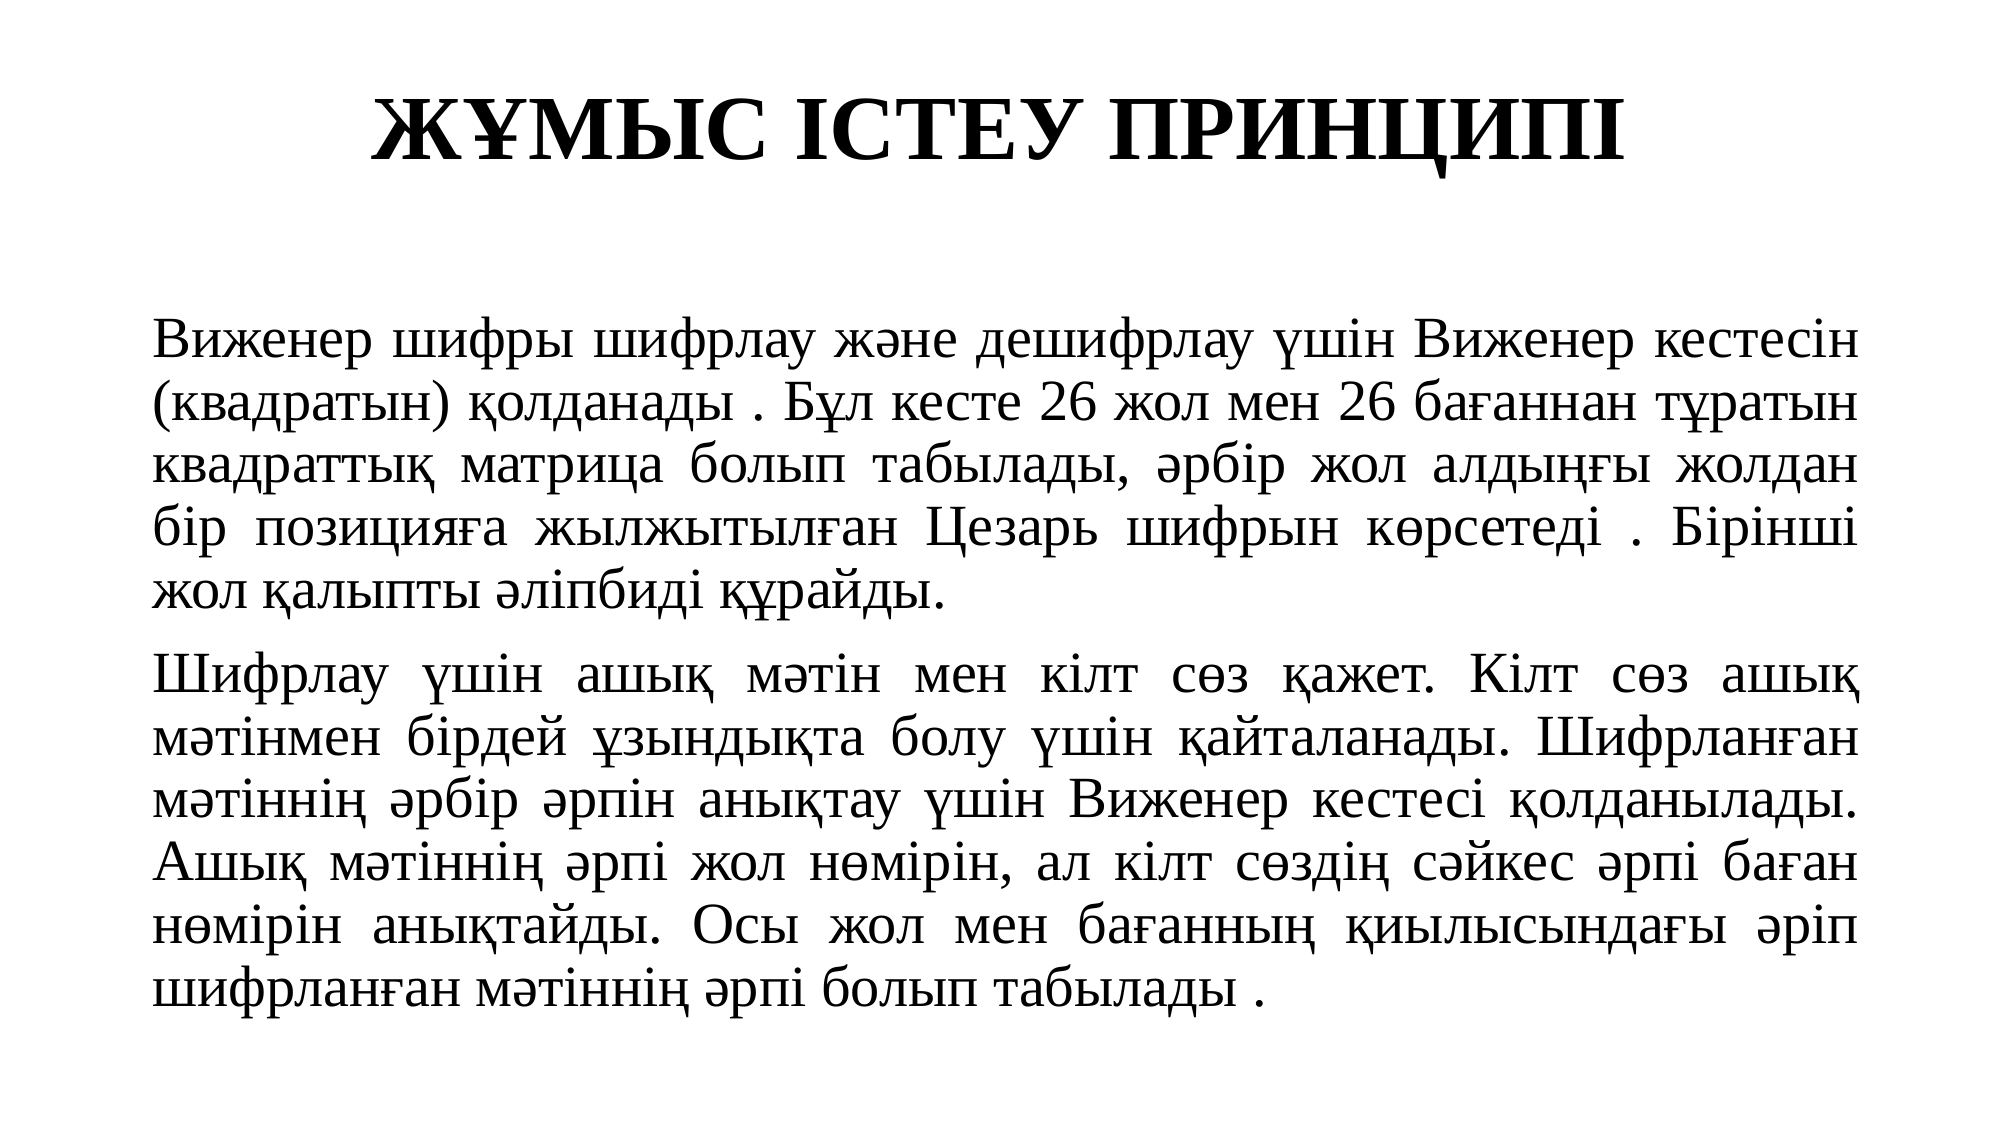

# ЖҰМЫС ІСТЕУ ПРИНЦИПІ
Виженер шифры шифрлау және дешифрлау үшін Виженер кестесін (квадратын) қолданады . Бұл кесте 26 жол мен 26 бағаннан тұратын квадраттық матрица болып табылады, әрбір жол алдыңғы жолдан бір позицияға жылжытылған Цезарь шифрын көрсетеді . Бірінші жол қалыпты әліпбиді құрайды.
Шифрлау үшін ашық мәтін мен кілт сөз қажет. Кілт сөз ашық мәтінмен бірдей ұзындықта болу үшін қайталанады. Шифрланған мәтіннің әрбір әрпін анықтау үшін Виженер кестесі қолданылады. Ашық мәтіннің әрпі жол нөмірін, ал кілт сөздің сәйкес әрпі баған нөмірін анықтайды. Осы жол мен бағанның қиылысындағы әріп шифрланған мәтіннің әрпі болып табылады .